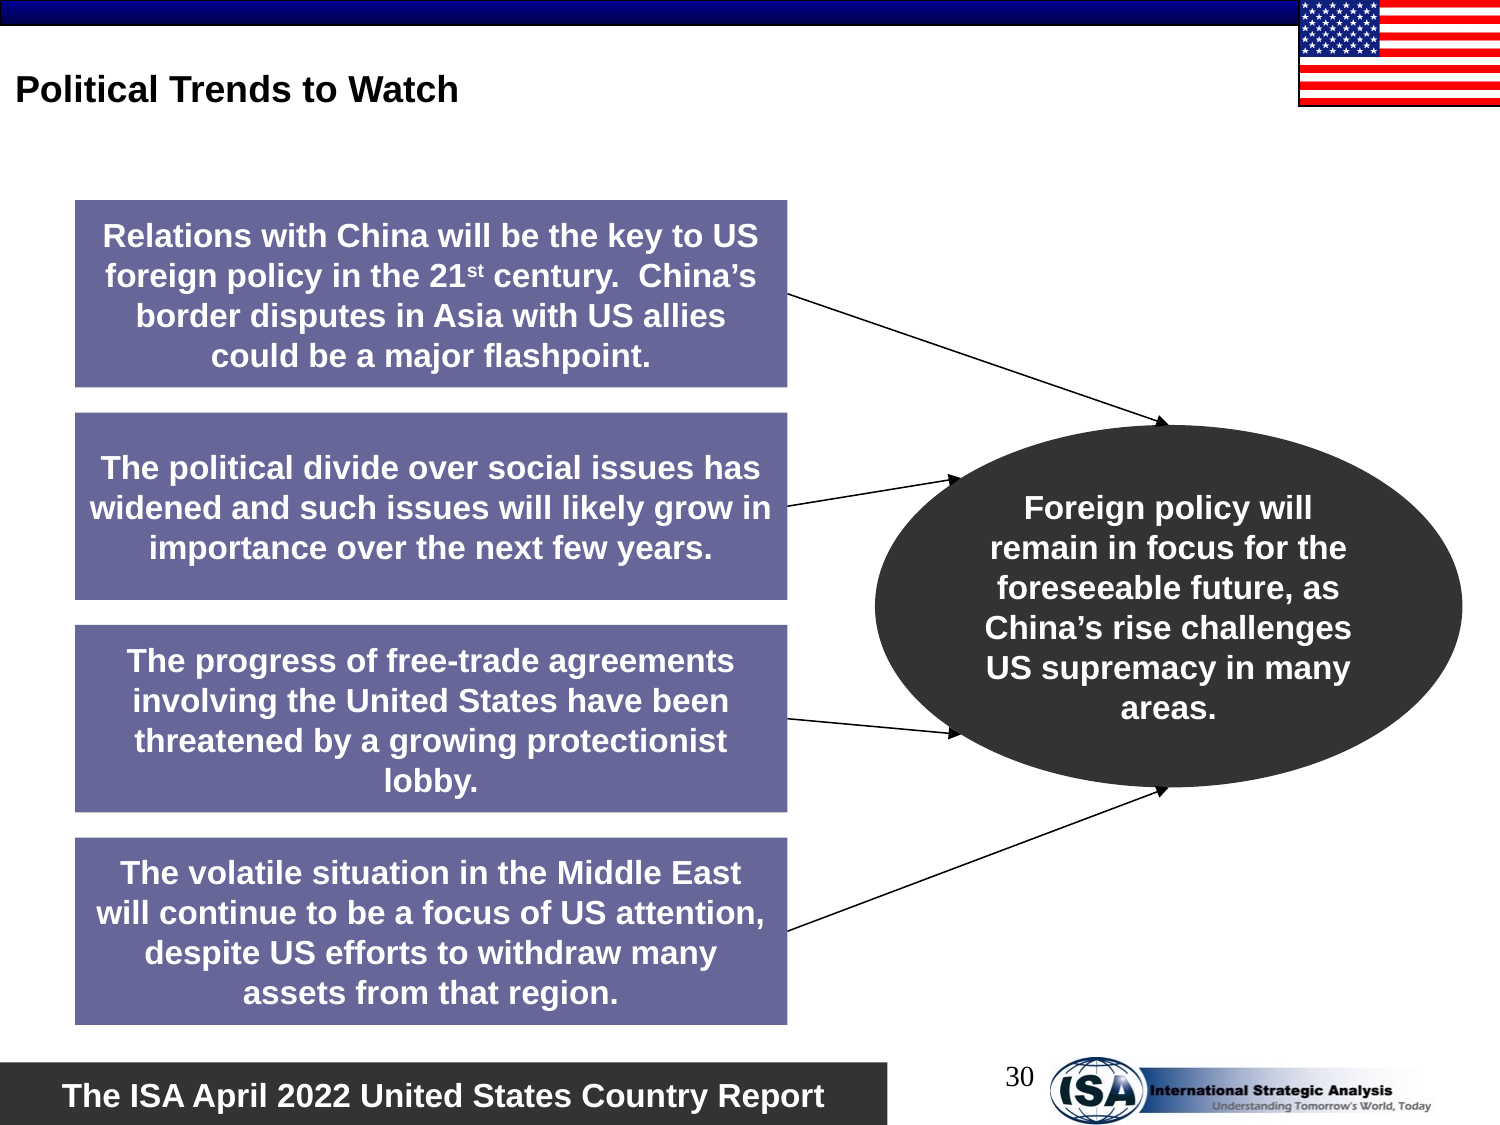

# Political Trends to Watch
Relations with China will be the key to US foreign policy in the 21st century.  China’s border disputes in Asia with US allies could be a major flashpoint.
The political divide over social issues has widened and such issues will likely grow in importance over the next few years.
Foreign policy will remain in focus for the foreseeable future, as China’s rise challenges US supremacy in many areas.
The progress of free-trade agreements involving the United States have been threatened by a growing protectionist lobby.
The volatile situation in the Middle East will continue to be a focus of US attention, despite US efforts to withdraw many assets from that region.
30